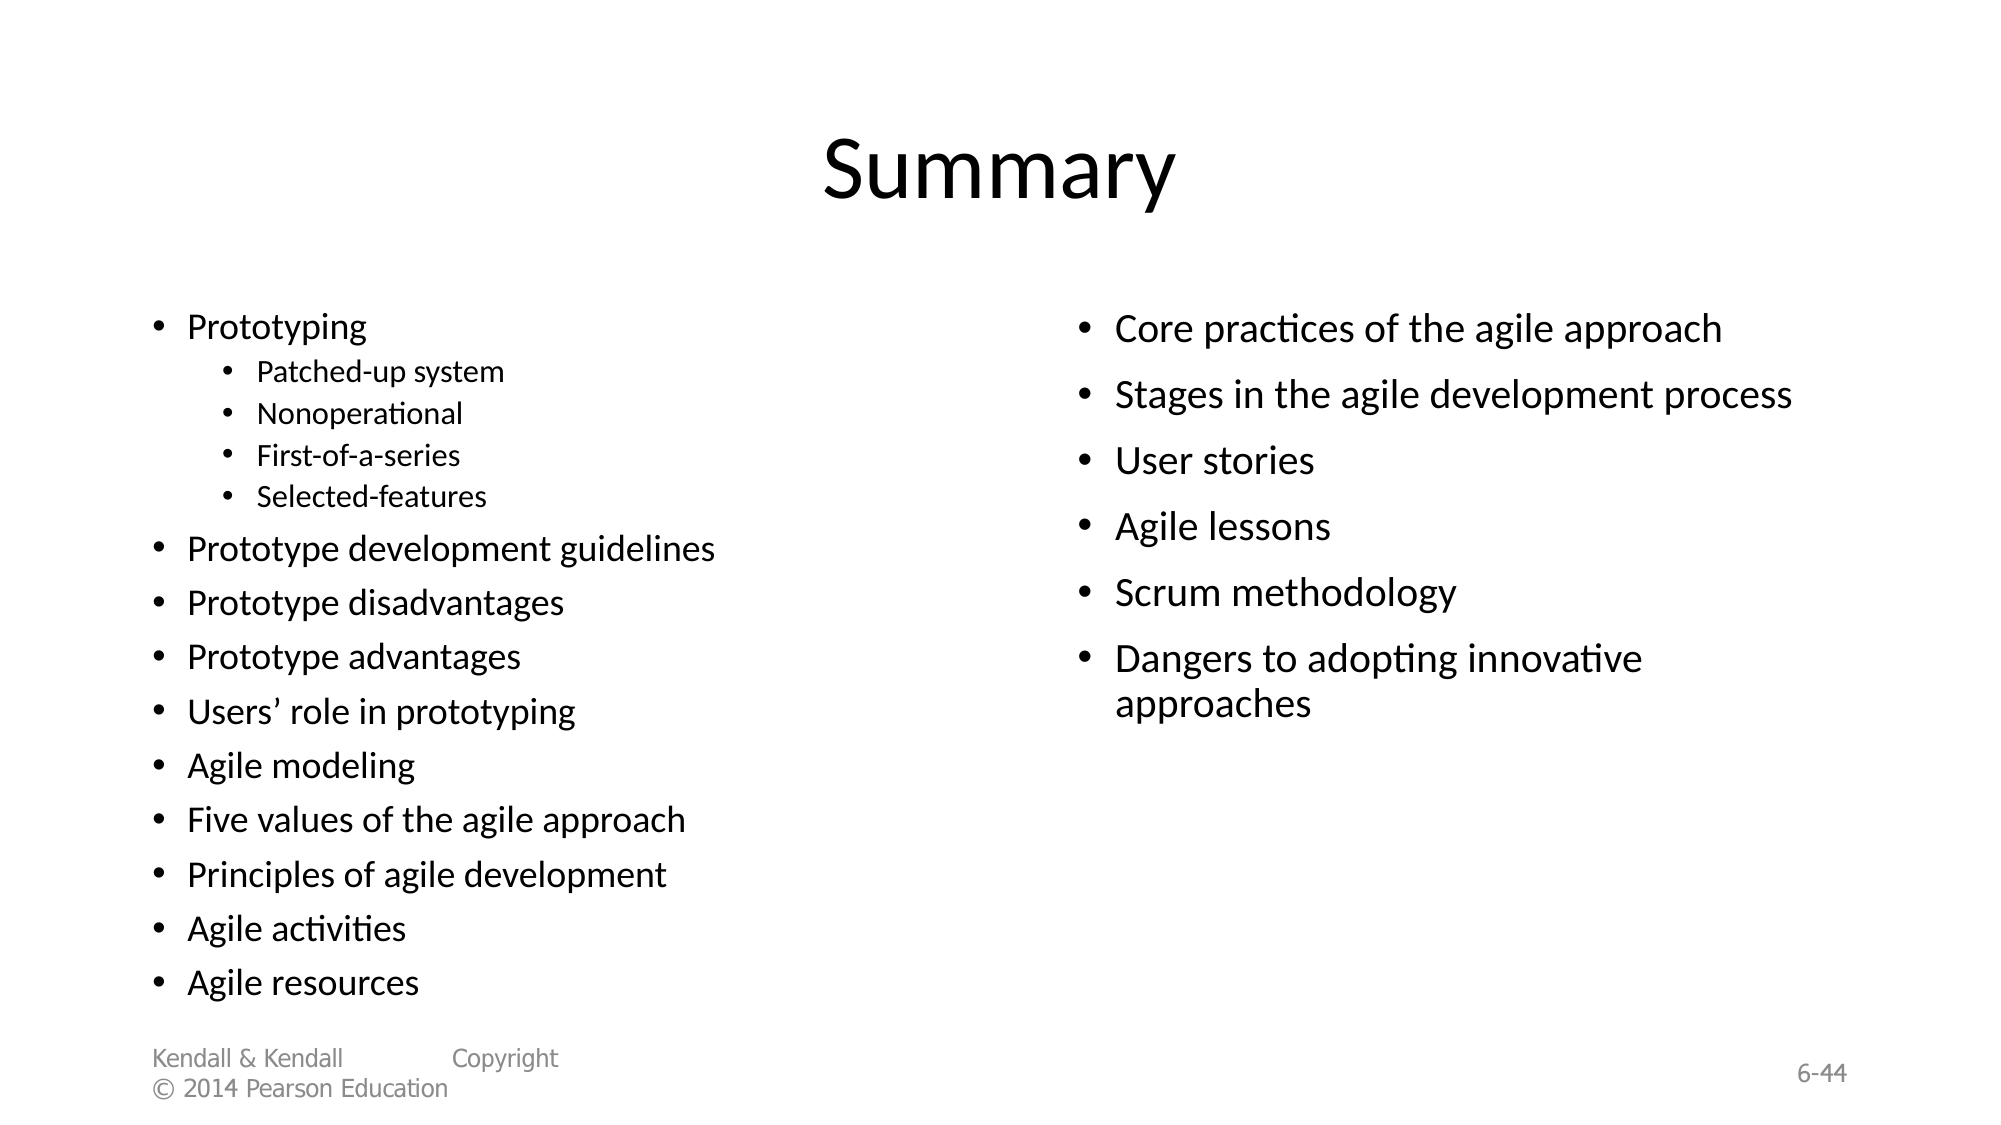

# Summary
Prototyping
Patched-up system
Nonoperational
First-of-a-series
Selected-features
Prototype development guidelines
Prototype disadvantages
Prototype advantages
Users’ role in prototyping
Agile modeling
Five values of the agile approach
Principles of agile development
Agile activities
Agile resources

Core practices of the agile approach
Stages in the agile development process
User stories
Agile lessons
Scrum methodology
Dangers to adopting innovative approaches
Kendall & Kendall	Copyright © 2014 Pearson Education
6-44